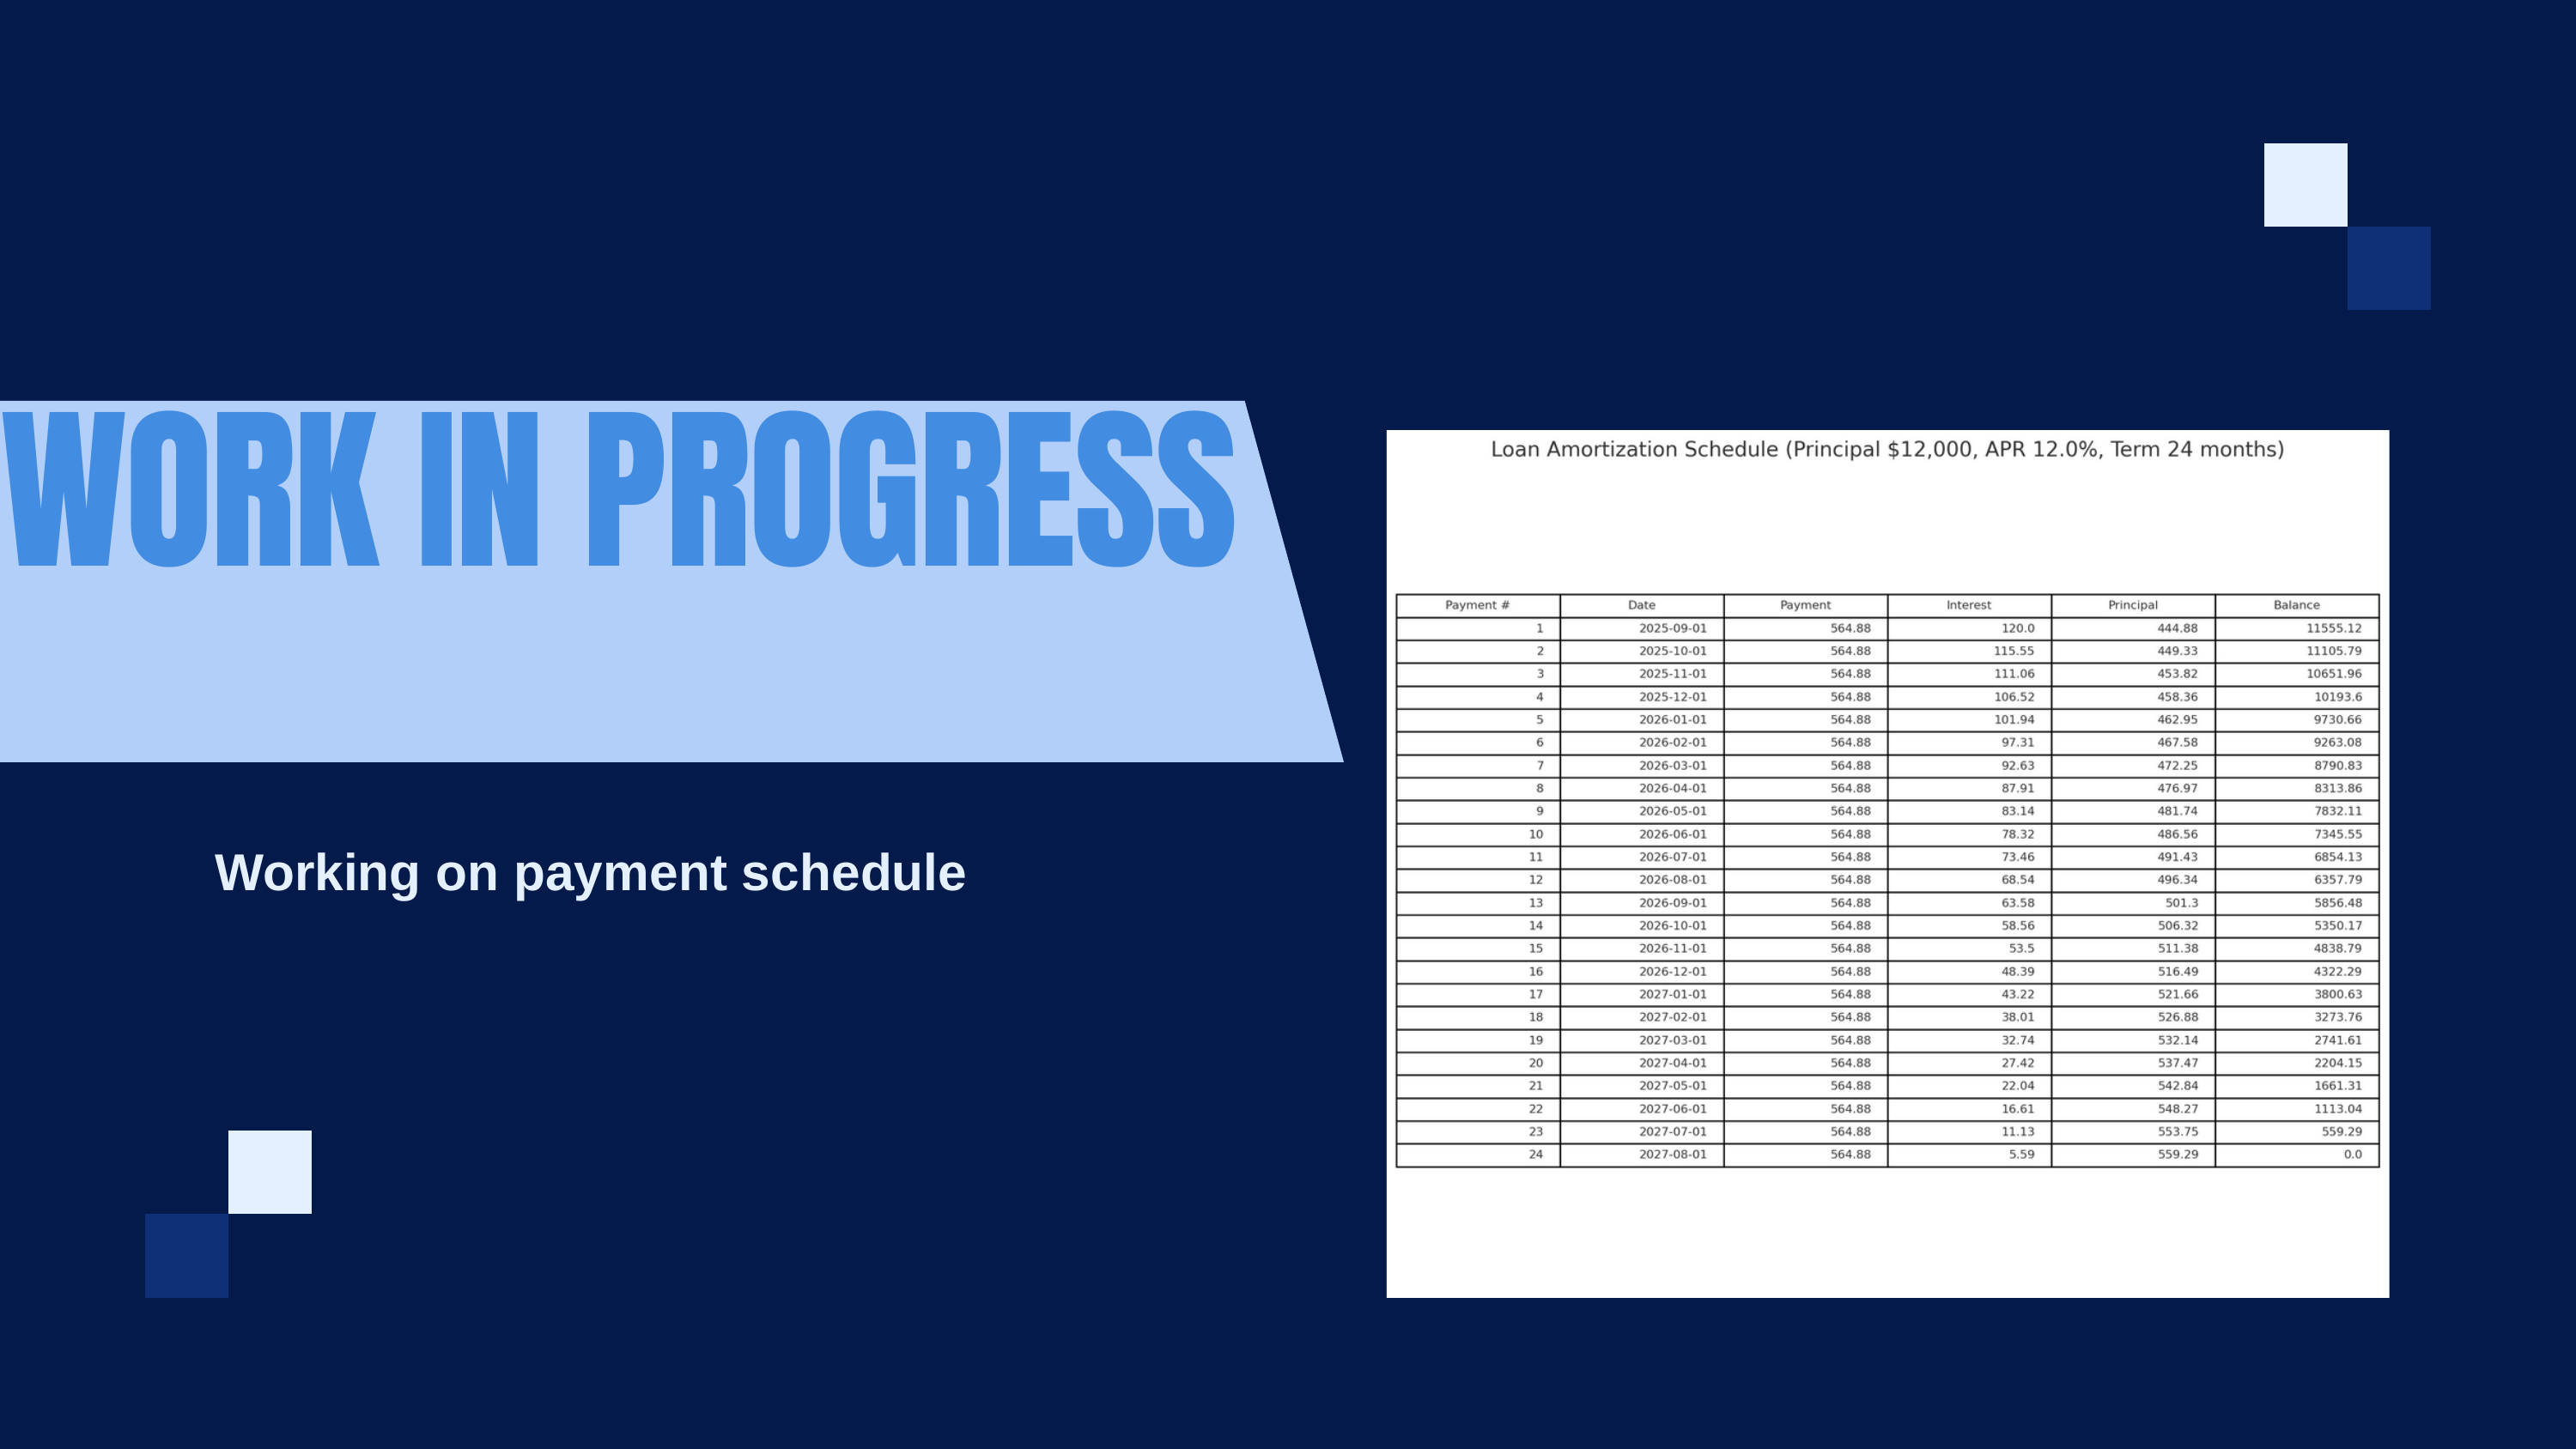

WORK IN PROGRESS
Working on payment schedule